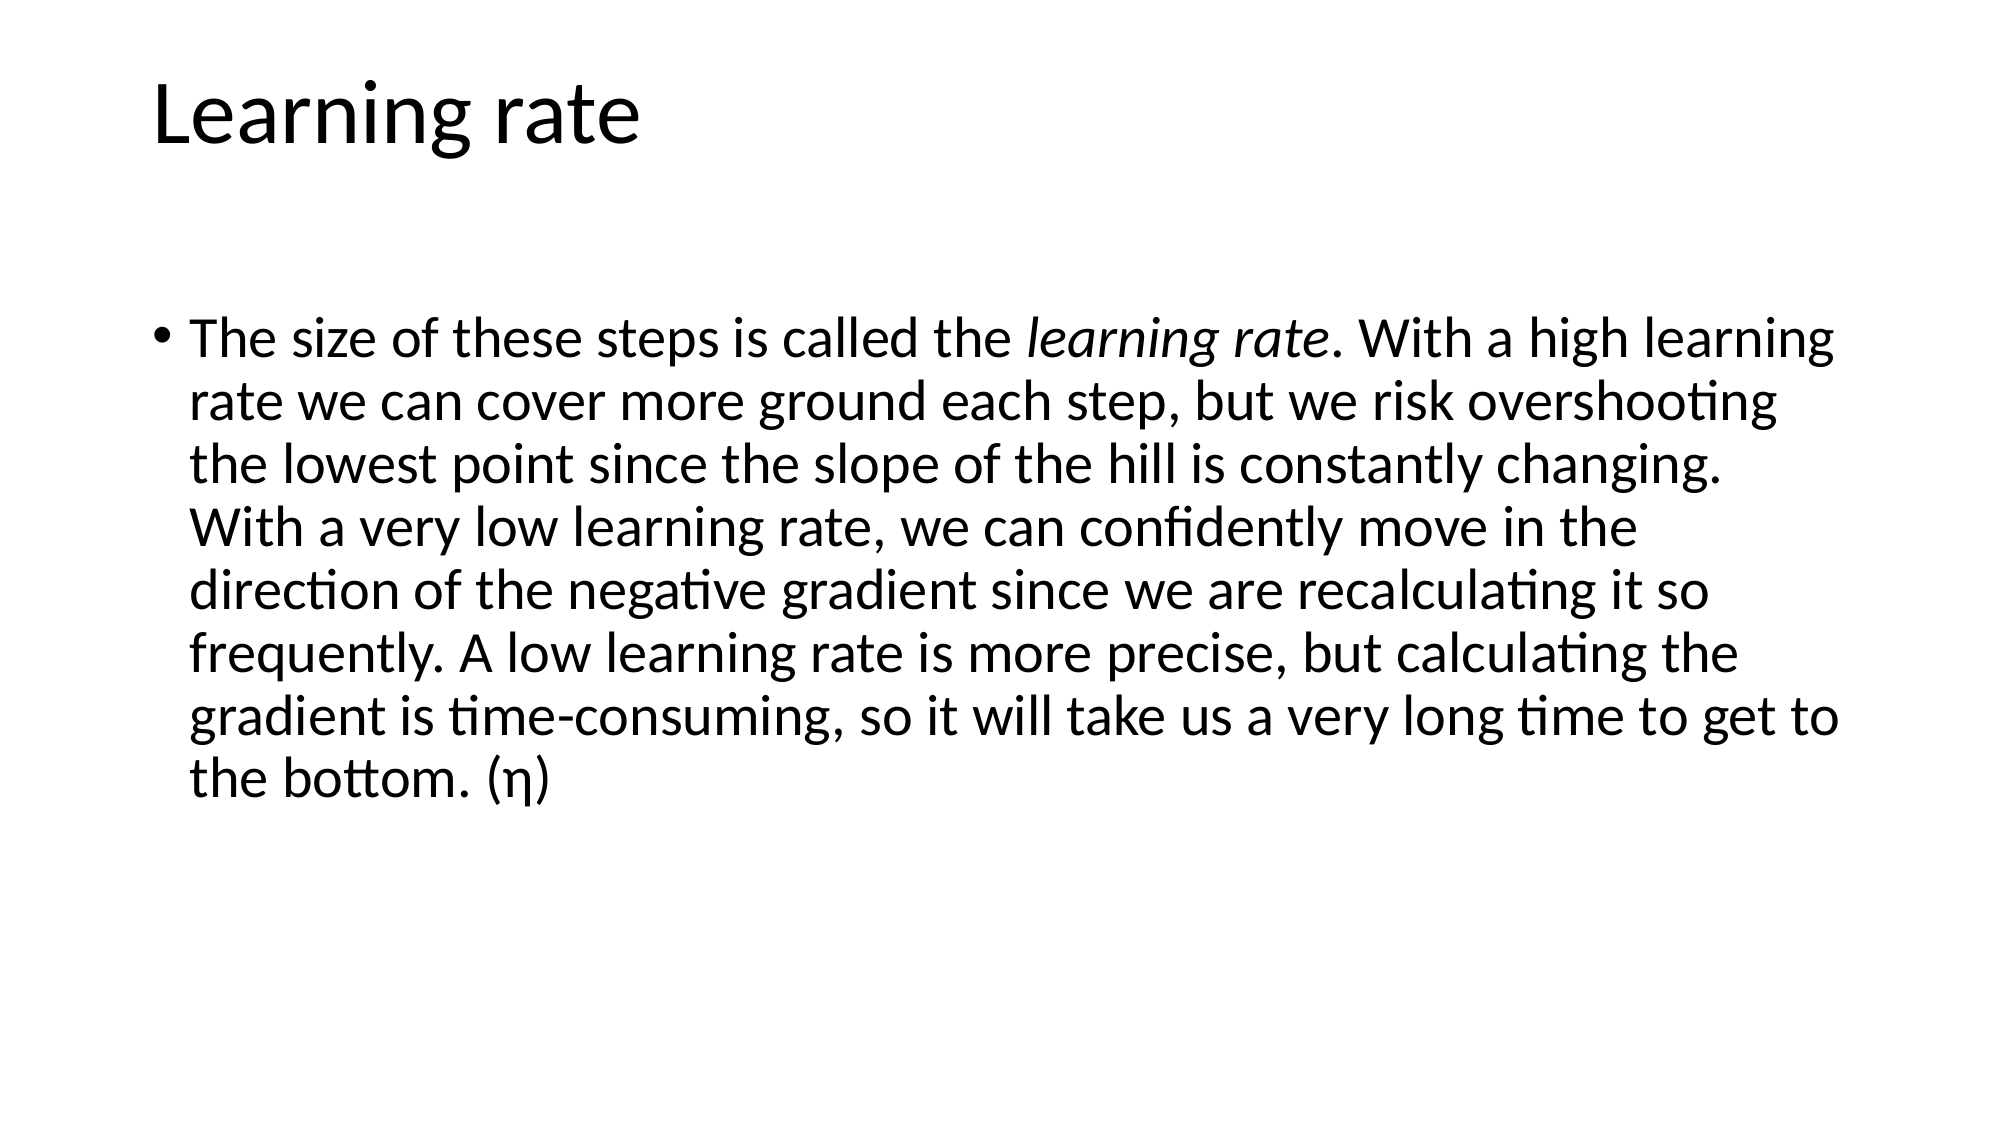

# Learning rate
The size of these steps is called the learning rate. With a high learning rate we can cover more ground each step, but we risk overshooting the lowest point since the slope of the hill is constantly changing. With a very low learning rate, we can confidently move in the direction of the negative gradient since we are recalculating it so frequently. A low learning rate is more precise, but calculating the gradient is time-consuming, so it will take us a very long time to get to the bottom. (η)